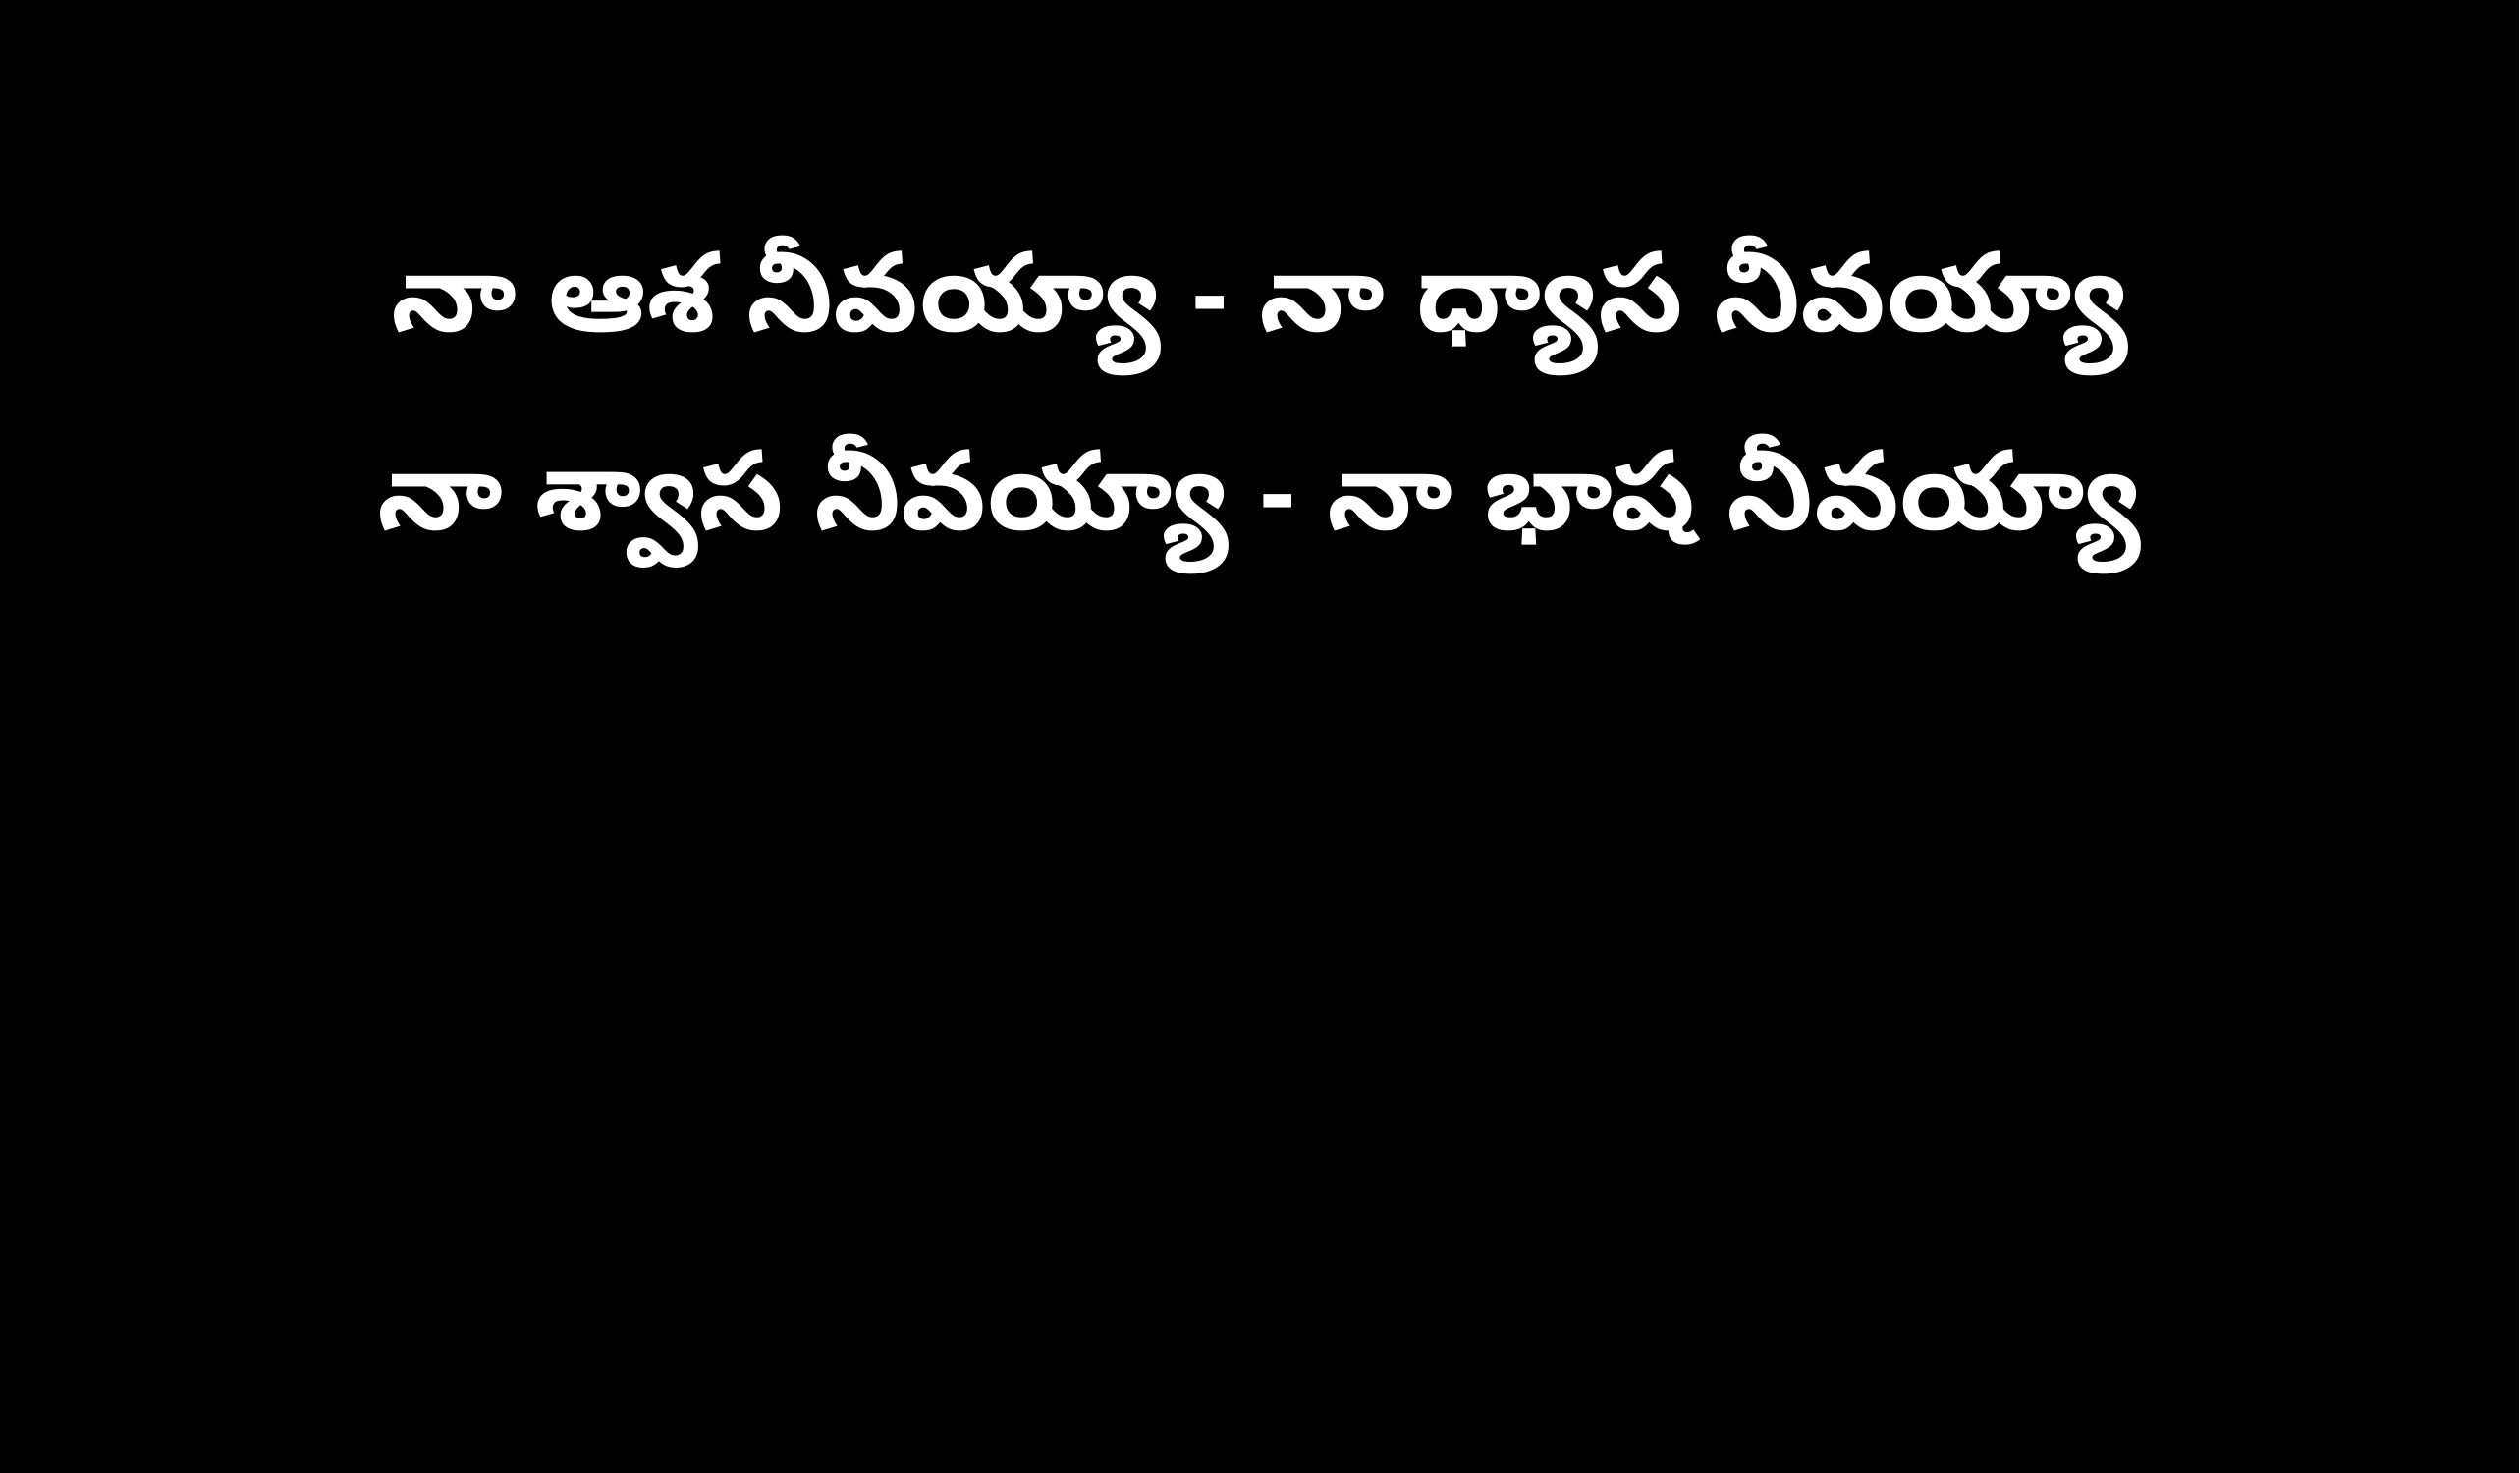

నా ఆశ నీవయ్యా - నా ధ్యాస నీవయ్యా
నా శ్వాస నీవయ్యా - నా భాష నీవయ్యా